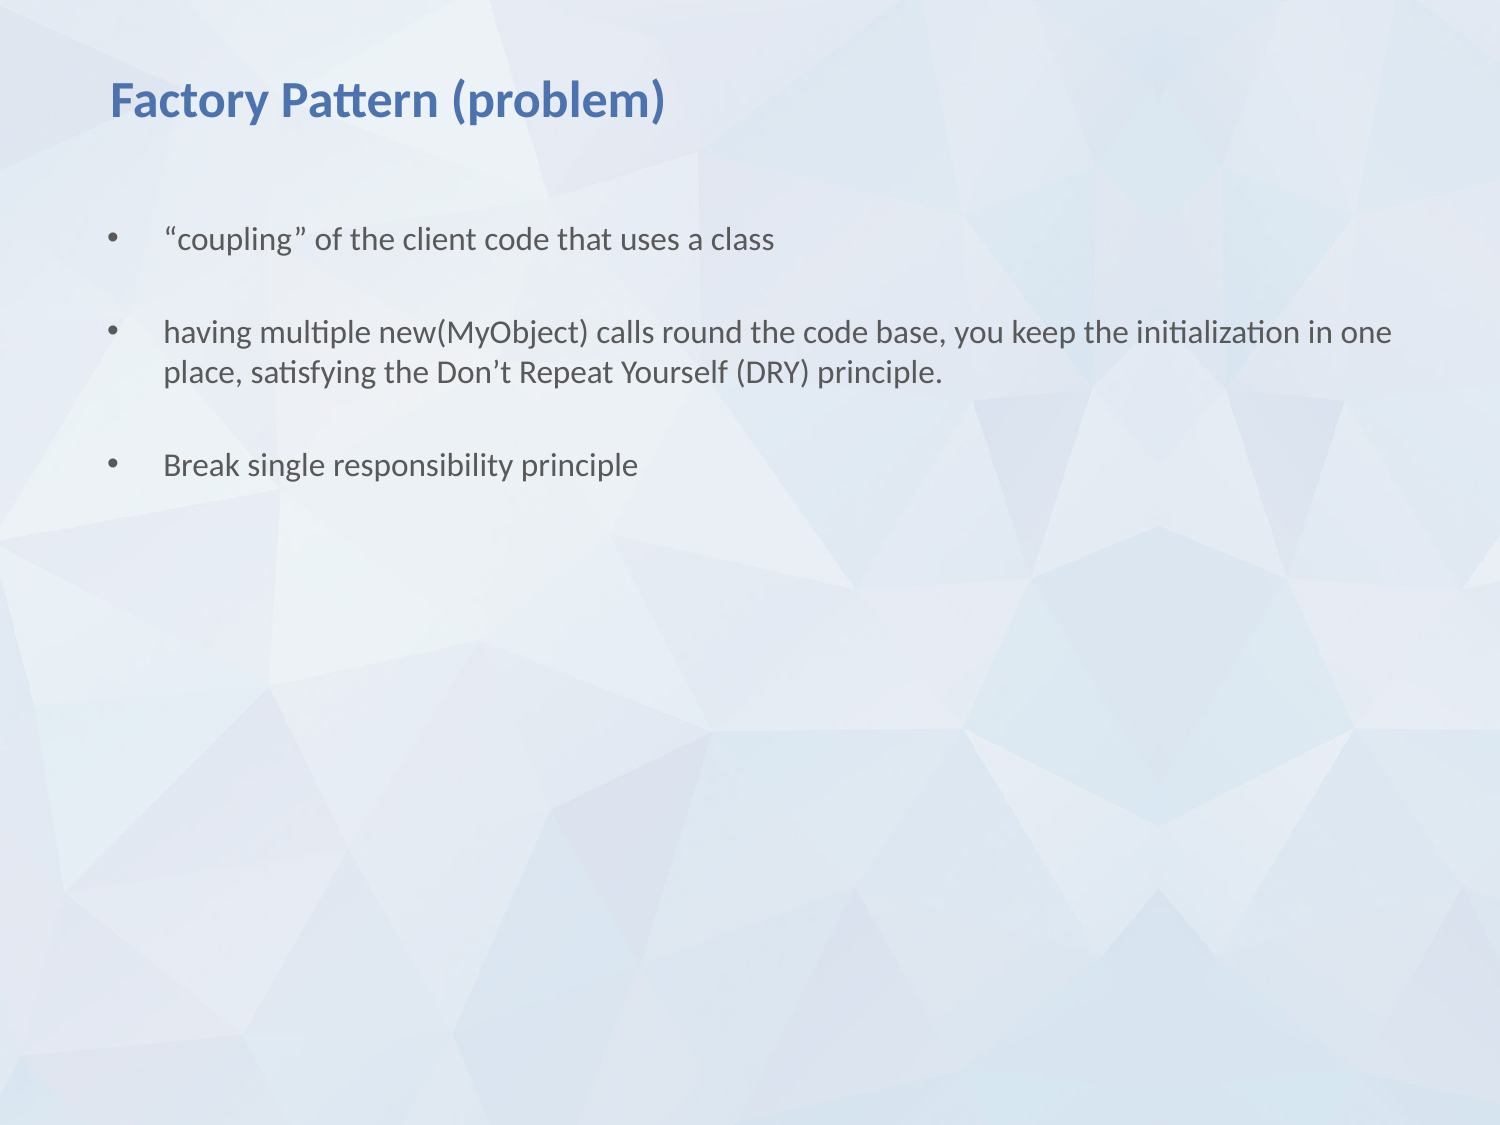

# Factory Pattern (problem)
“coupling” of the client code that uses a class

having multiple new(MyObject) calls round the code base, you keep the initialization in one place, satisfying the Don’t Repeat Yourself (DRY) principle.

Break single responsibility principle